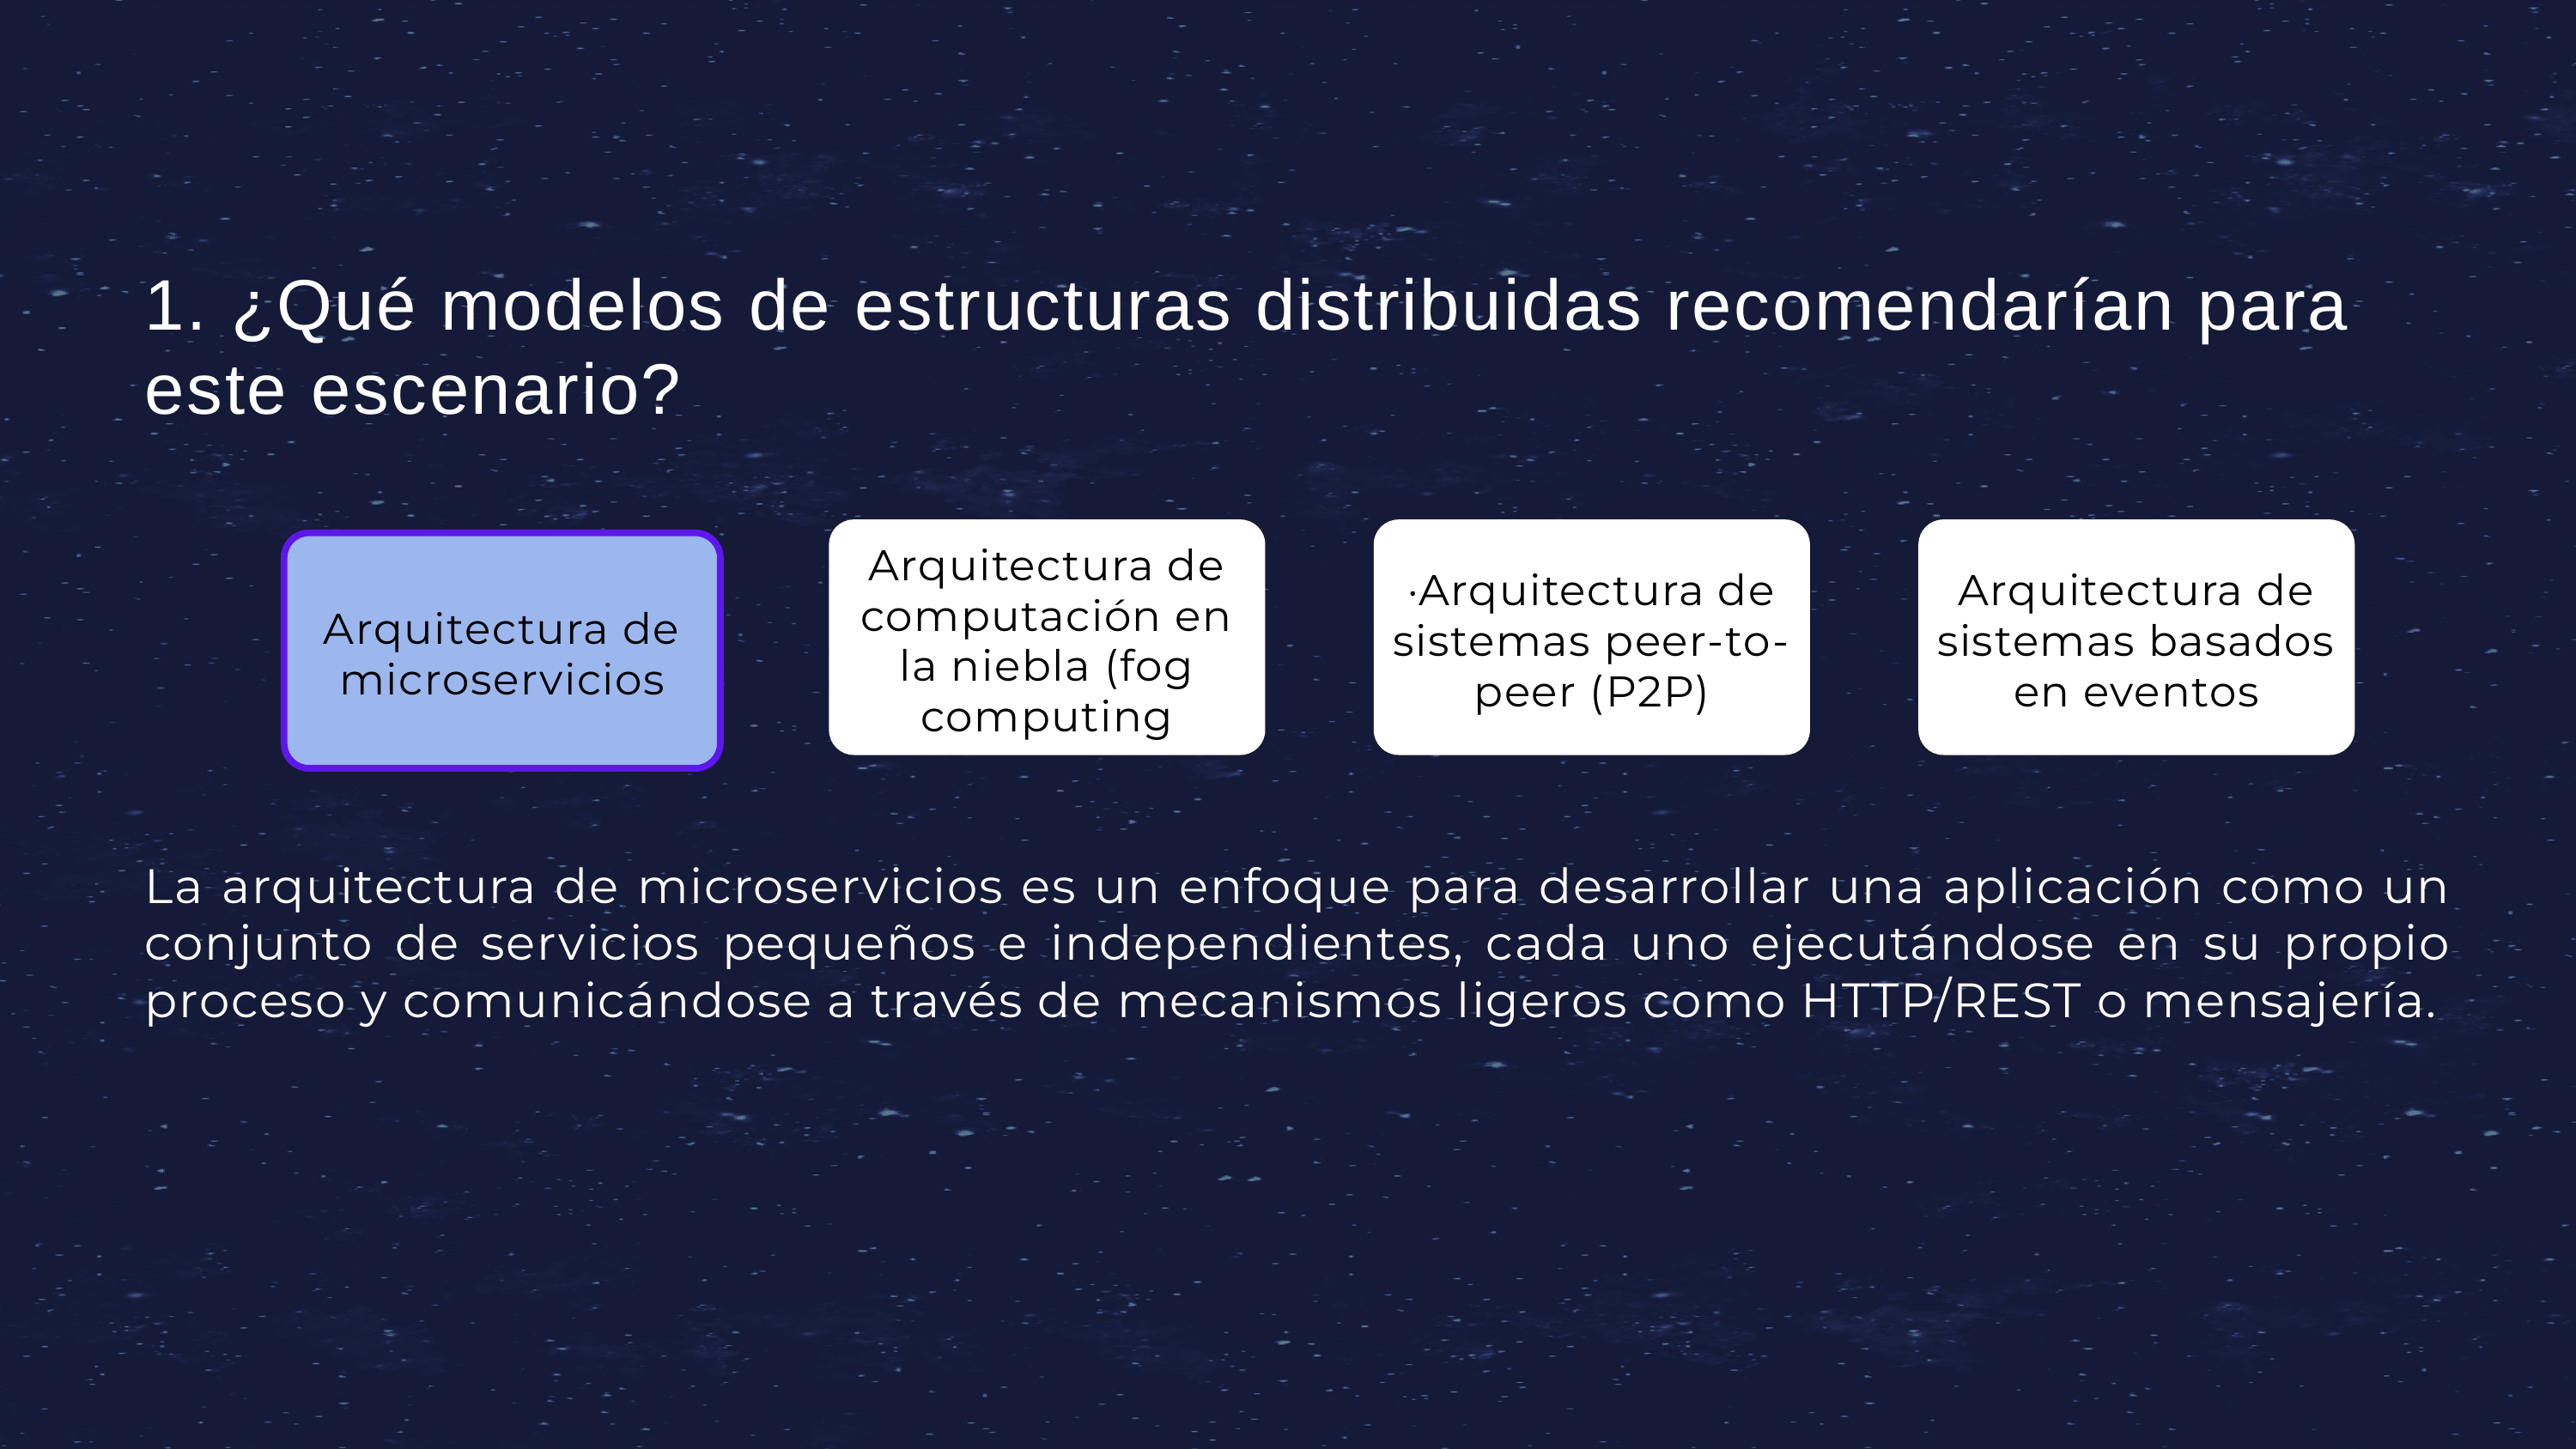

1. ¿Qué modelos de estructuras distribuidas recomendarían para este escenario?

Arquitectura de computación en la niebla (fog computing

·Arquitectura de sistemas peer-to-peer (P2P)

Arquitectura de sistemas basados en eventos

Arquitectura de microservicios
La arquitectura de microservicios es un enfoque para desarrollar una aplicación como un conjunto de servicios pequeños e independientes, cada uno ejecutándose en su propio proceso y comunicándose a través de mecanismos ligeros como HTTP/REST o mensajería.